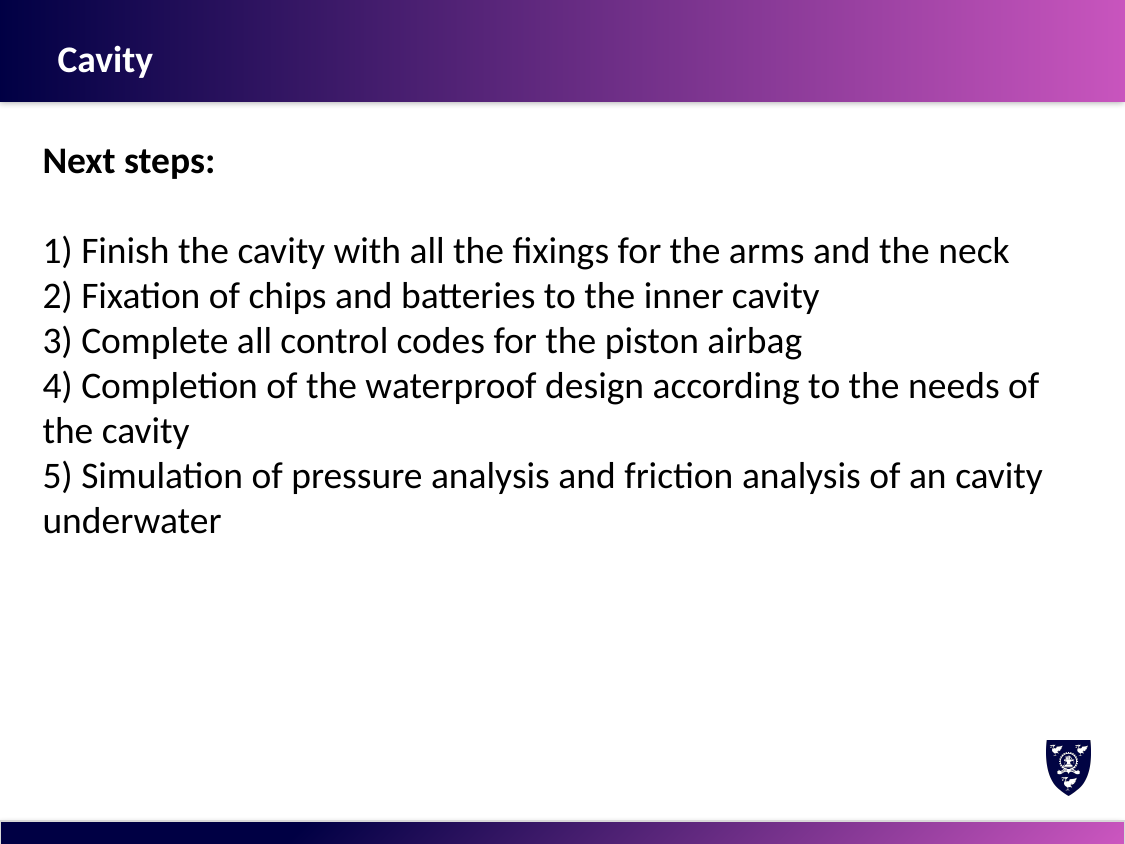

# Cavity
Next steps:

1) Finish the cavity with all the fixings for the arms and the neck
2) Fixation of chips and batteries to the inner cavity
3) Complete all control codes for the piston airbag
4) Completion of the waterproof design according to the needs of the cavity
5) Simulation of pressure analysis and friction analysis of an cavity underwater

5